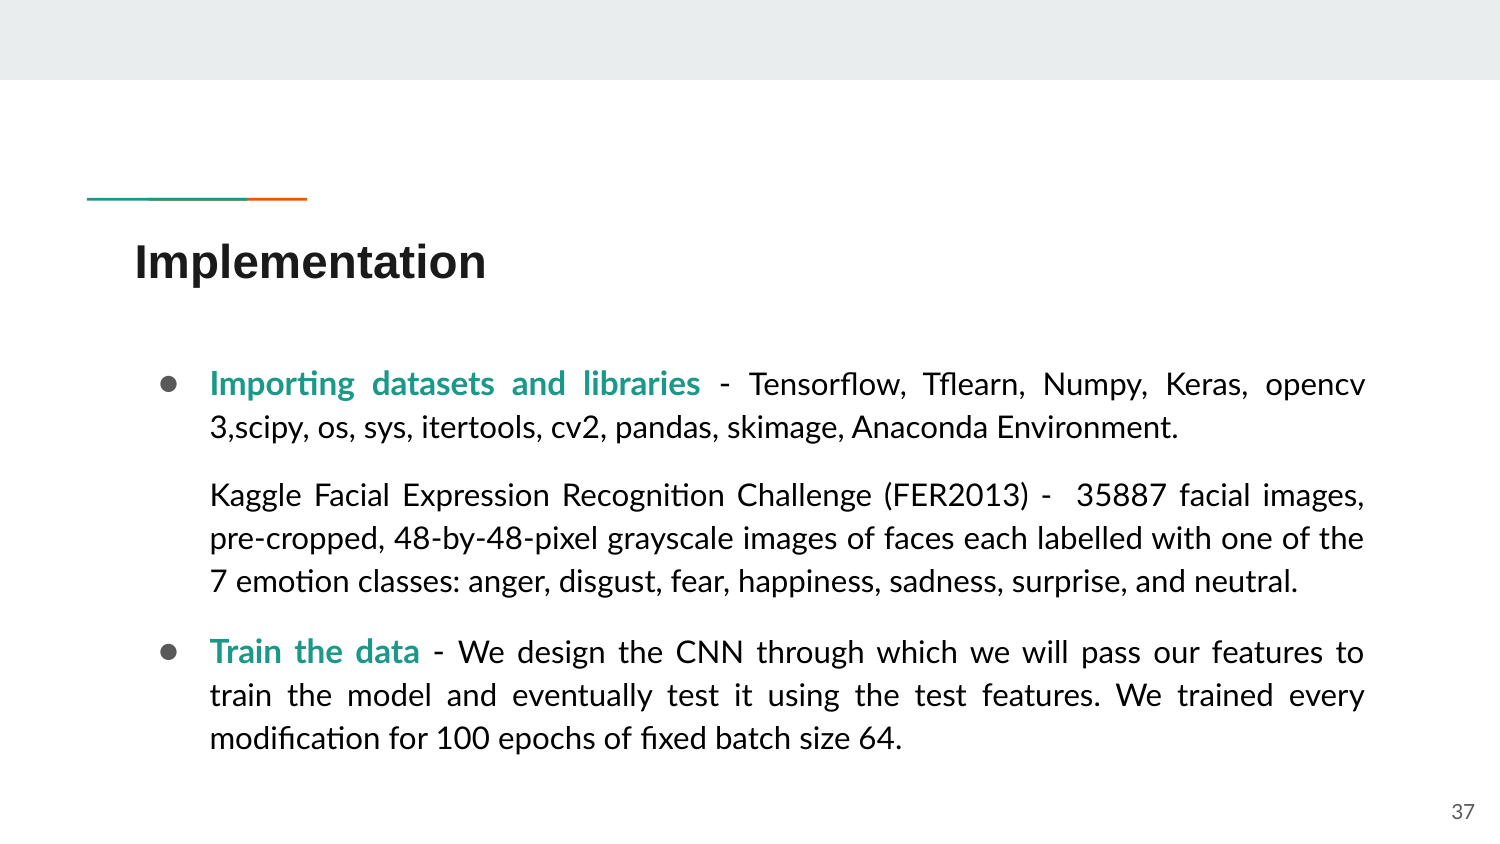

# Implementation
Importing datasets and libraries - Tensorflow, Tflearn, Numpy, Keras, opencv 3,scipy, os, sys, itertools, cv2, pandas, skimage, Anaconda Environment.
Kaggle Facial Expression Recognition Challenge (FER2013) -  35887 facial images, pre-cropped, 48-by-48-pixel grayscale images of faces each labelled with one of the 7 emotion classes: anger, disgust, fear, happiness, sadness, surprise, and neutral.
Train the data - We design the CNN through which we will pass our features to train the model and eventually test it using the test features. We trained every modification for 100 epochs of fixed batch size 64.
37